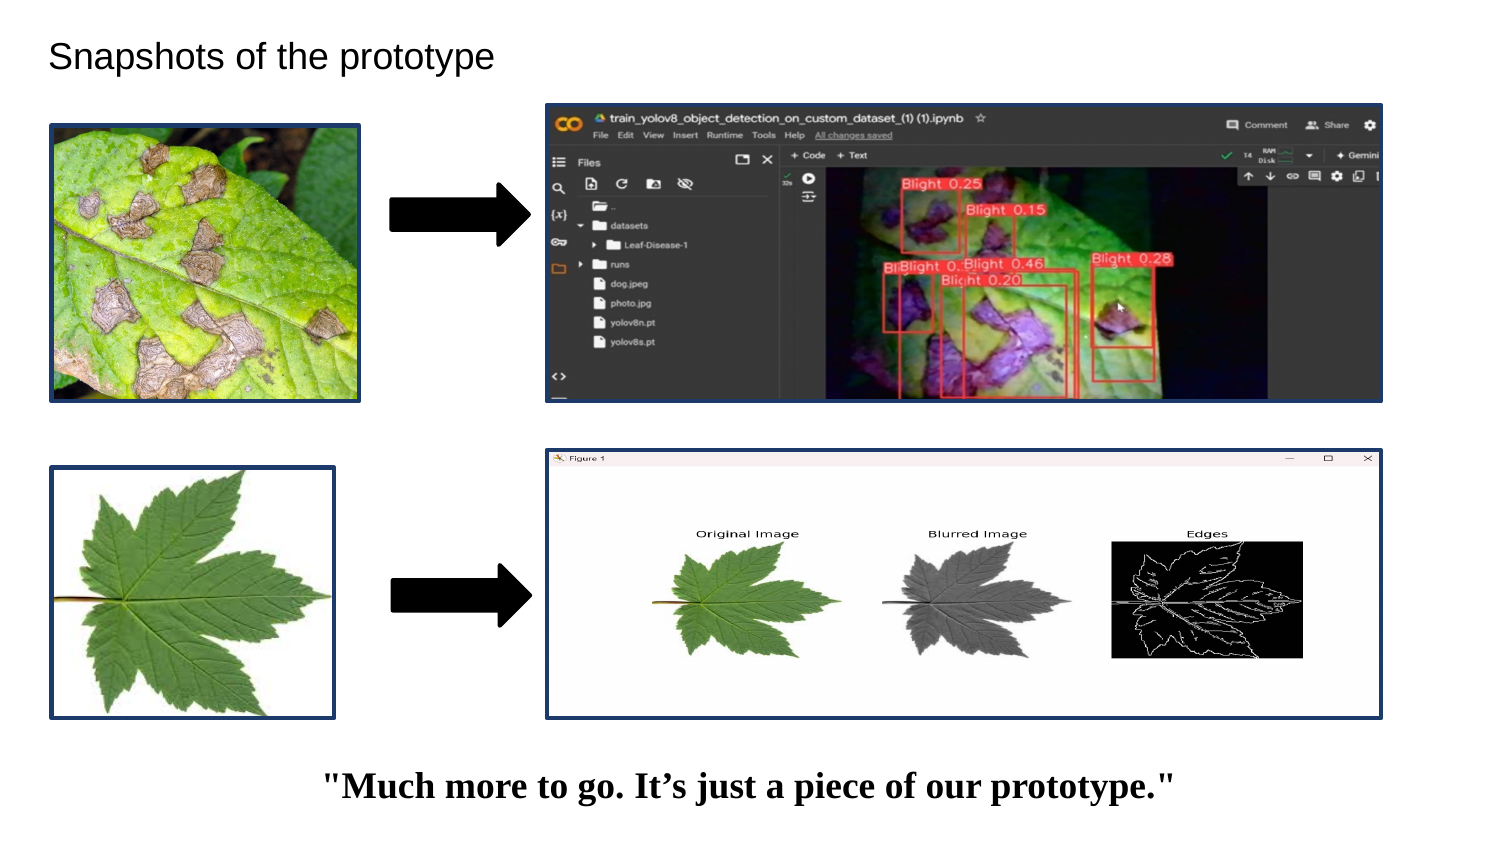

Snapshots of the prototype

"Much more to go. It’s just a piece of our prototype."